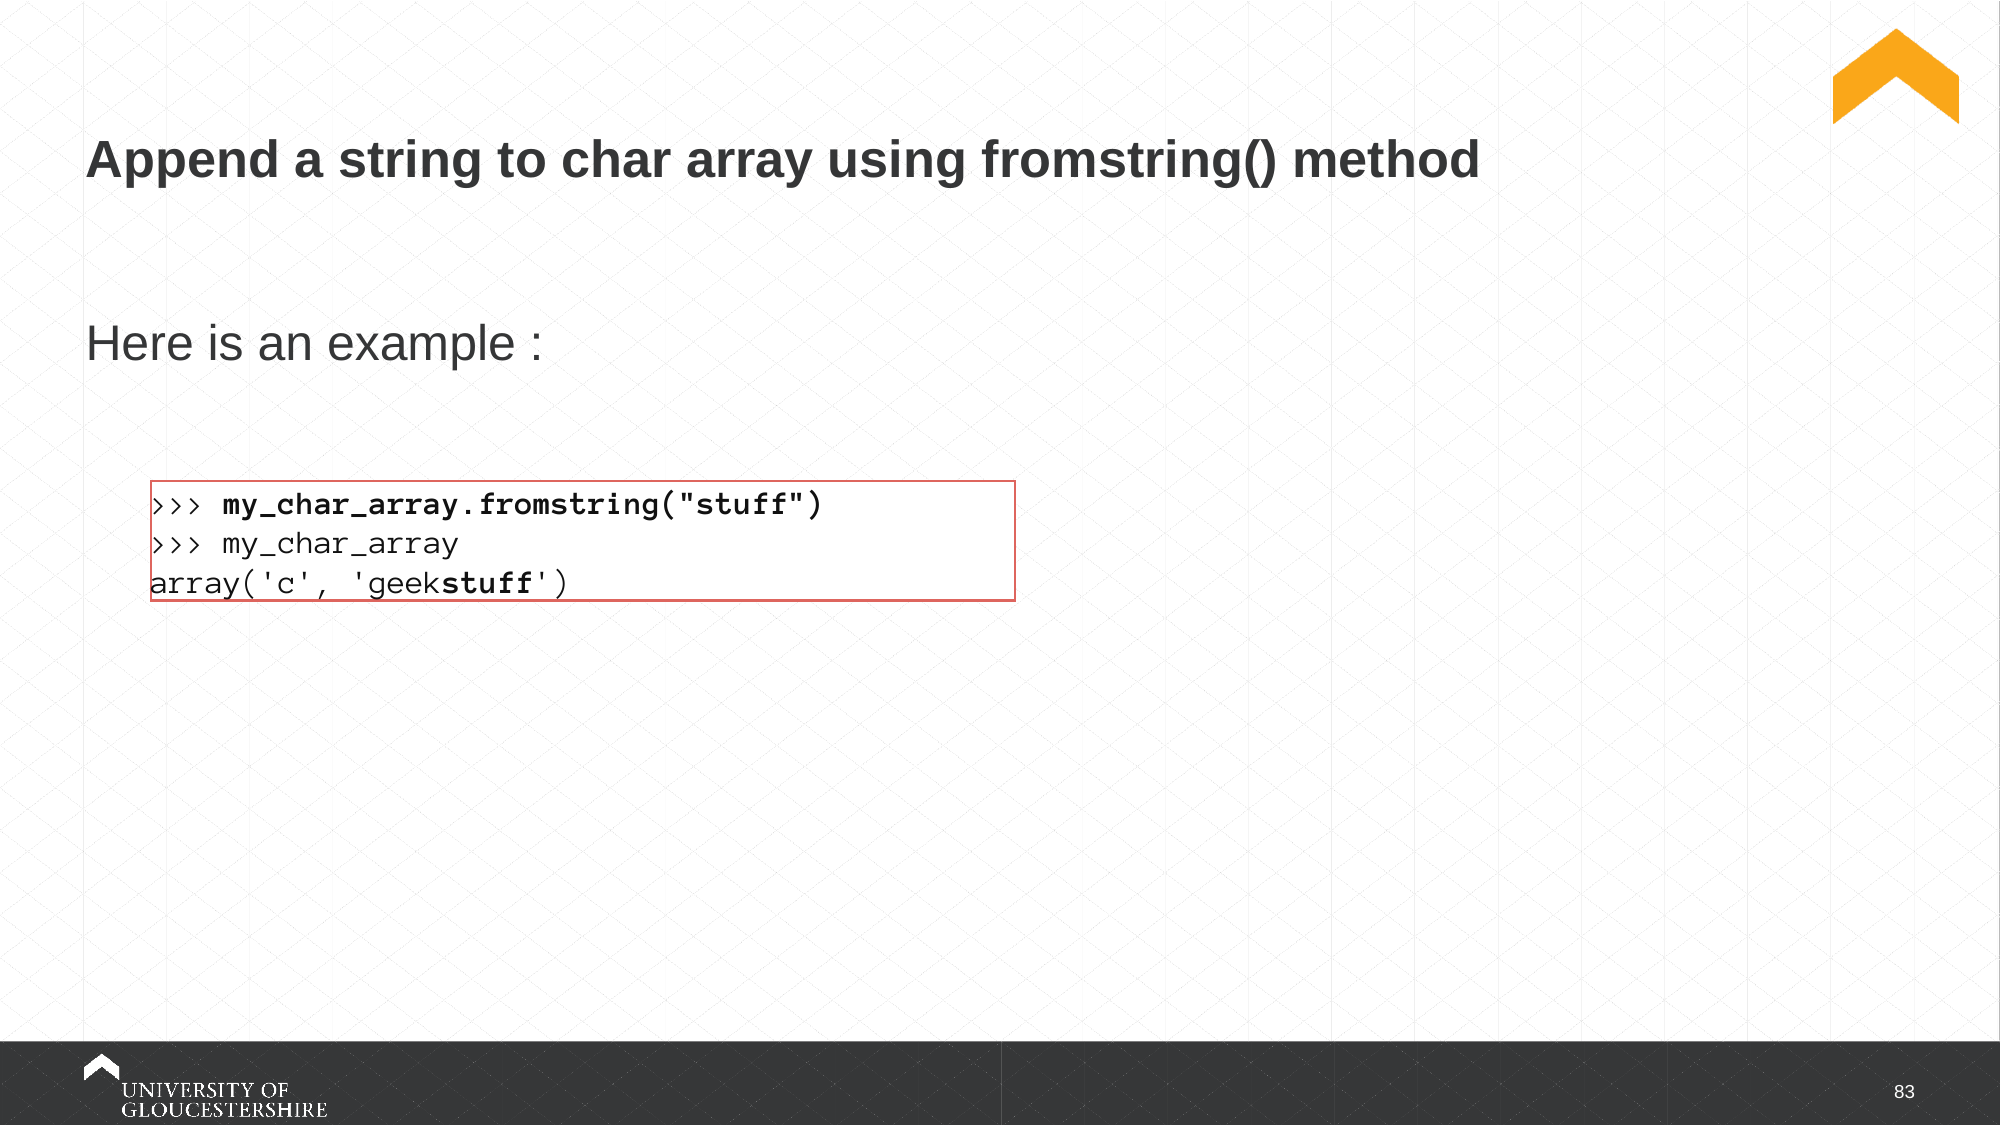

# Append a string to char array using fromstring() method
Here is an example :
>>> my_char_array.fromstring("stuff")
>>> my_char_array
array('c', 'geekstuff')